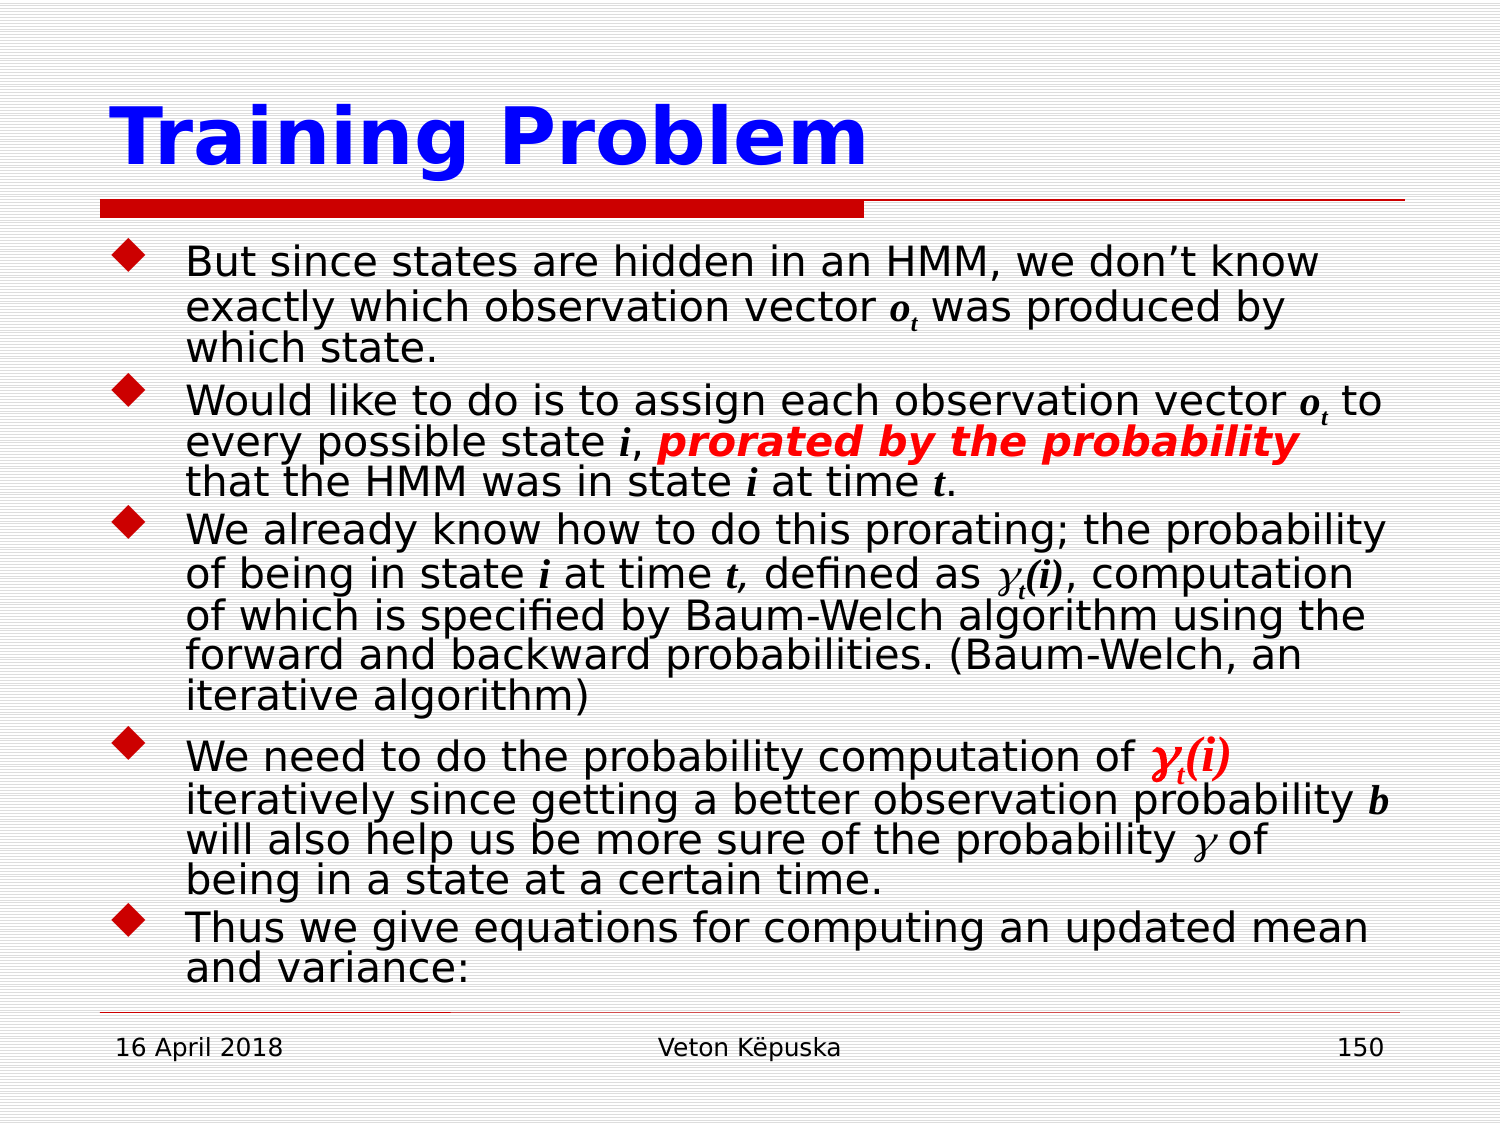

# Training Problem
But since states are hidden in an HMM, we don’t know exactly which observation vector ot was produced by which state.
Would like to do is to assign each observation vector ot to every possible state i, prorated by the probability that the HMM was in state i at time t.
We already know how to do this prorating; the probability of being in state i at time t, defined as γt(i), computation of which is specified by Baum-Welch algorithm using the forward and backward probabilities. (Baum-Welch, an iterative algorithm)
We need to do the probability computation of γt(i) iteratively since getting a better observation probability b will also help us be more sure of the probability γ of being in a state at a certain time.
Thus we give equations for computing an updated mean and variance:
16 April 2018
Veton Këpuska
150